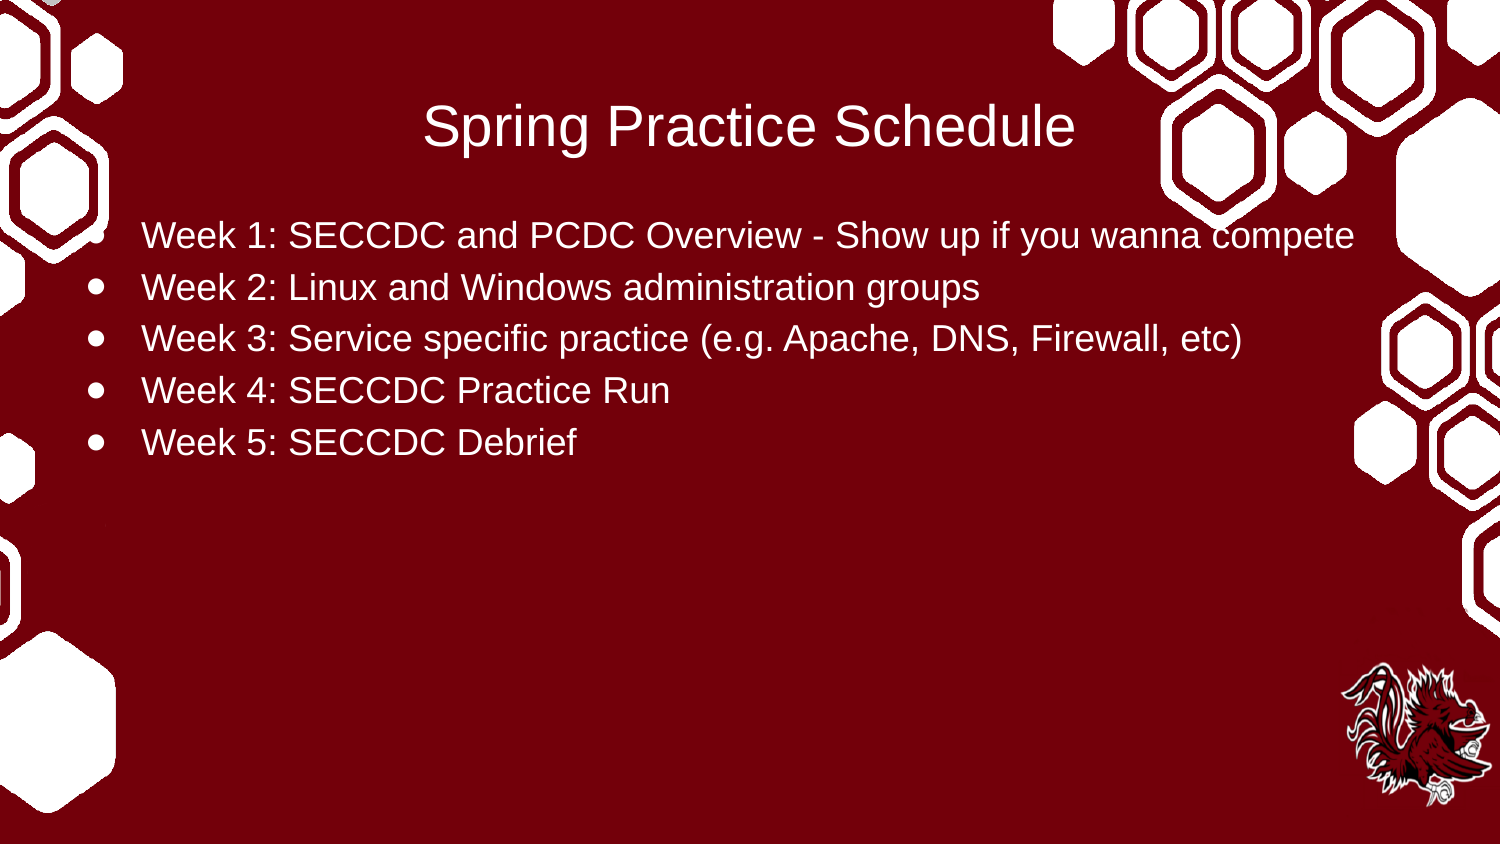

# Spring Practice Schedule
Week 1: SECCDC and PCDC Overview - Show up if you wanna compete
Week 2: Linux and Windows administration groups
Week 3: Service specific practice (e.g. Apache, DNS, Firewall, etc)
Week 4: SECCDC Practice Run
Week 5: SECCDC Debrief